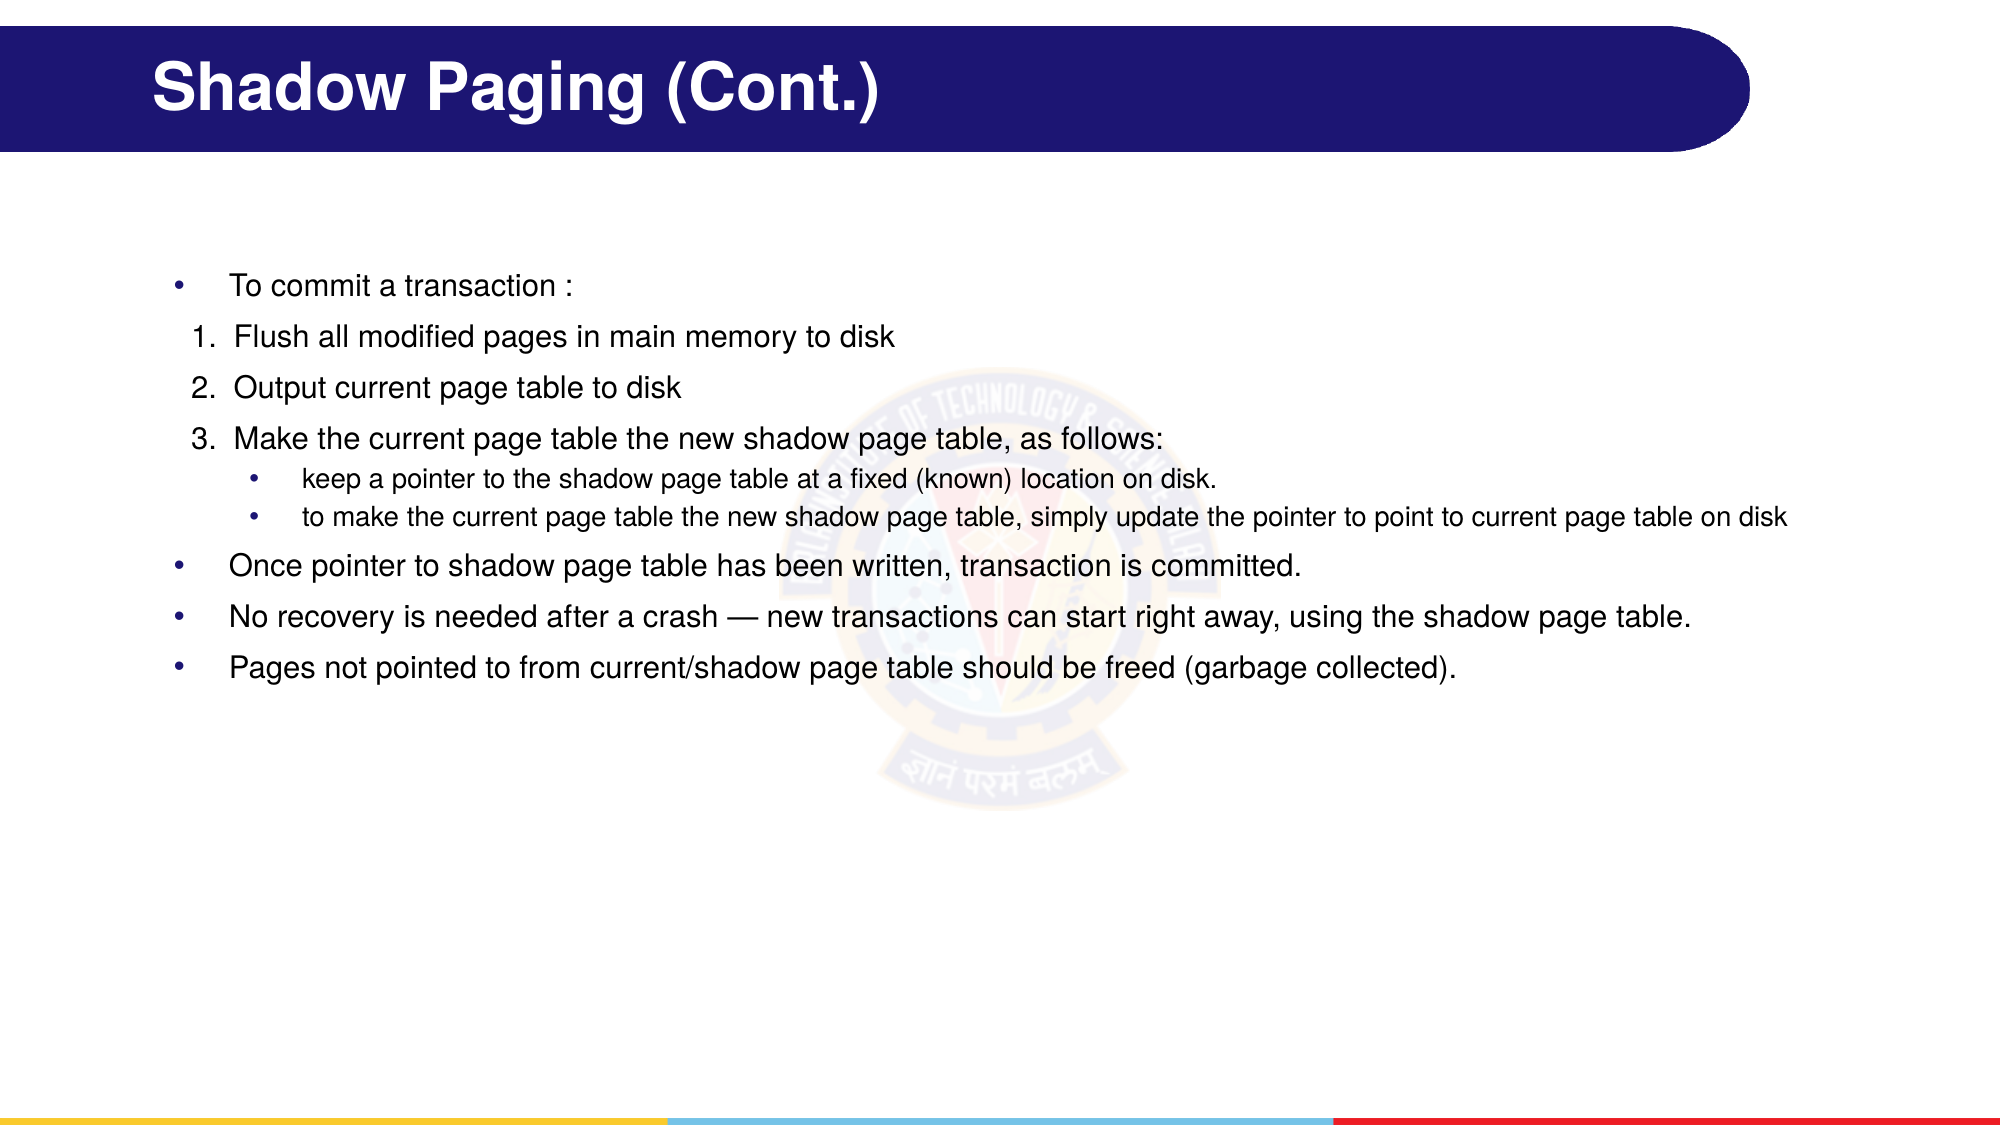

# Shadow Paging (Cont.)

To commit a transaction :
  1.  Flush all modified pages in main memory to disk
  2.  Output current page table to disk
  3.  Make the current page table the new shadow page table, as follows:
keep a pointer to the shadow page table at a fixed (known) location on disk.
to make the current page table the new shadow page table, simply update the pointer to point to current page table on disk
Once pointer to shadow page table has been written, transaction is committed.
No recovery is needed after a crash — new transactions can start right away, using the shadow page table.
Pages not pointed to from current/shadow page table should be freed (garbage collected).